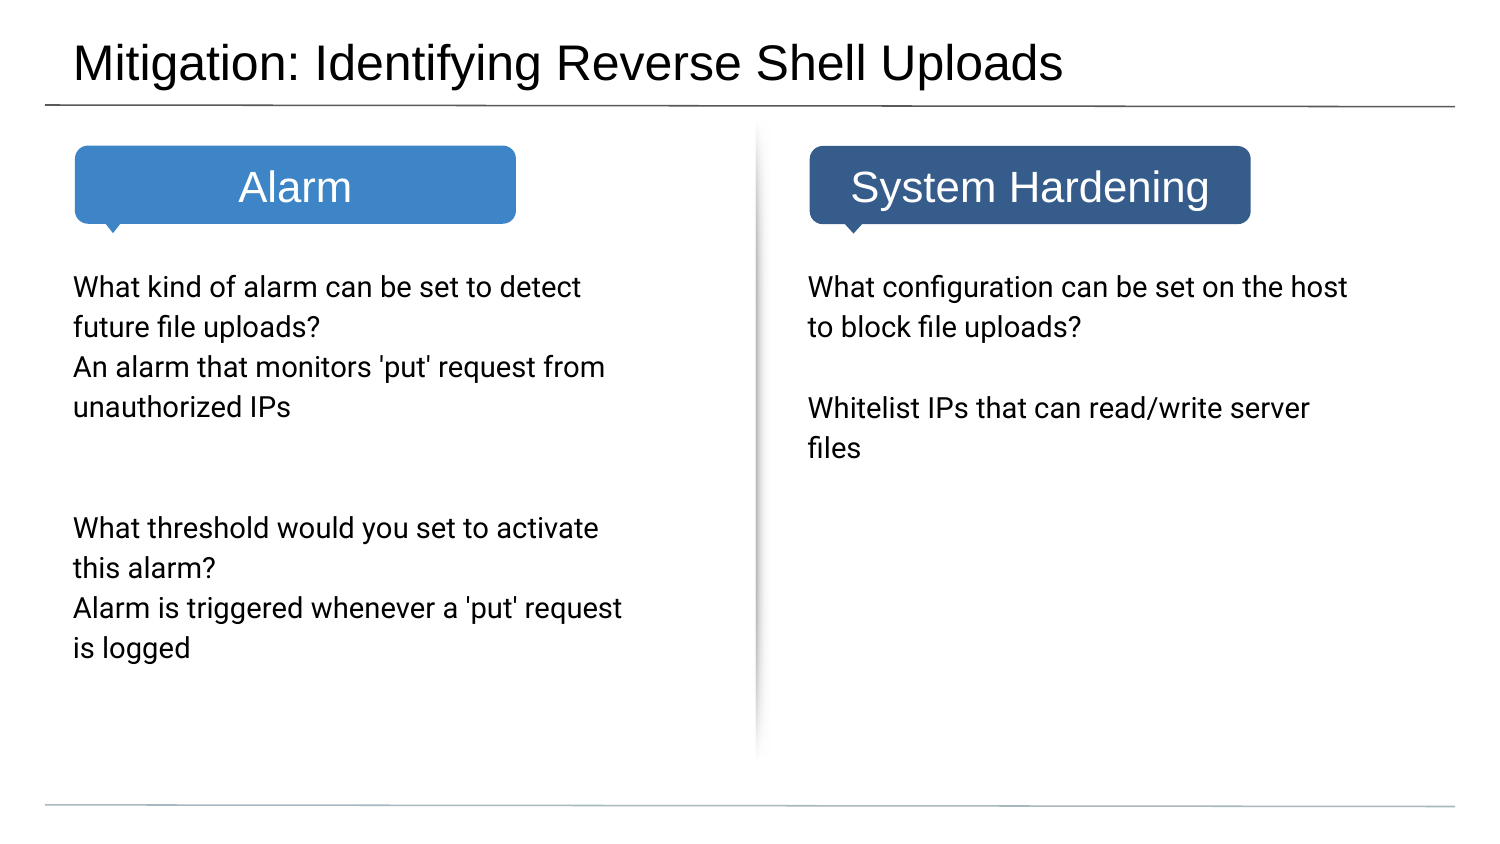

# Mitigation: Identifying Reverse Shell Uploads
What kind of alarm can be set to detect future file uploads?
An alarm that monitors 'put' request from unauthorized IPs

What threshold would you set to activate this alarm?
Alarm is triggered whenever a 'put' request is logged

What configuration can be set on the host to block file uploads?

Whitelist IPs that can read/write server files